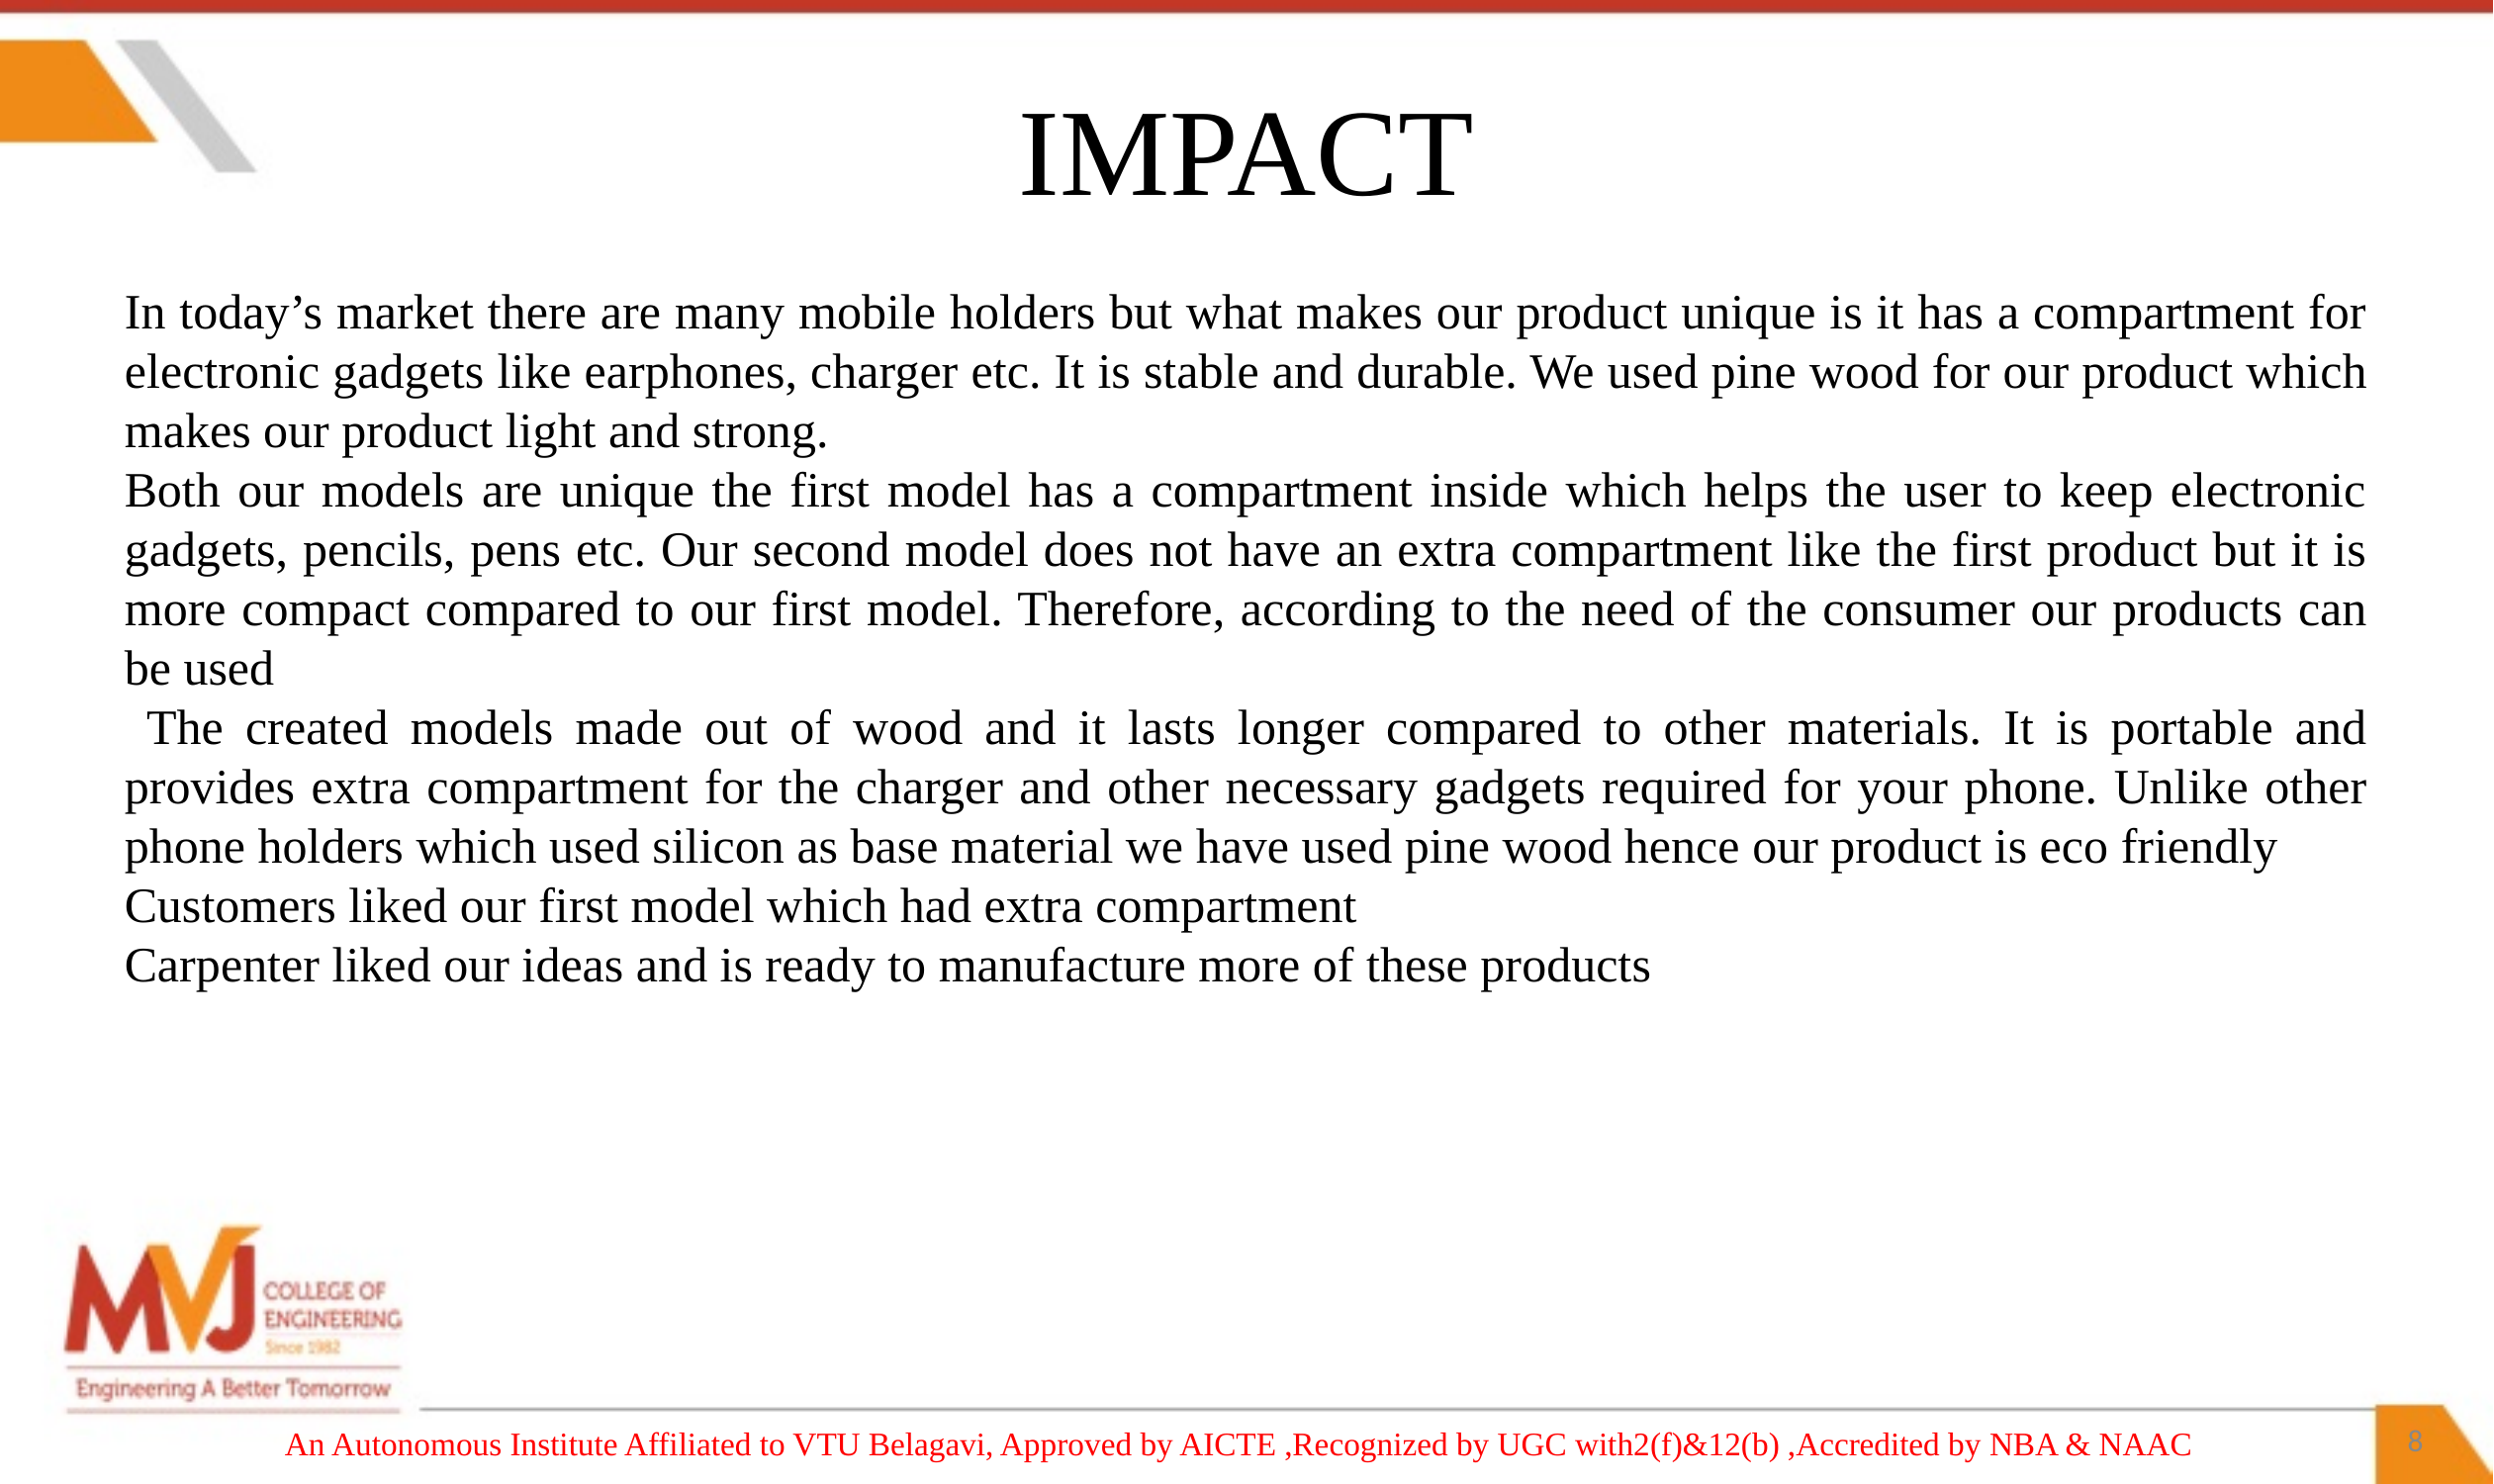

IMPACT

In today’s market there are many mobile holders but what makes our product unique is it has a compartment for electronic gadgets like earphones, charger etc. It is stable and durable. We used pine wood for our product which makes our product light and strong.
Both our models are unique the first model has a compartment inside which helps the user to keep electronic gadgets, pencils, pens etc. Our second model does not have an extra compartment like the first product but it is more compact compared to our first model. Therefore, according to the need of the consumer our products can be used
 The created models made out of wood and it lasts longer compared to other materials. It is portable and provides extra compartment for the charger and other necessary gadgets required for your phone. Unlike other phone holders which used silicon as base material we have used pine wood hence our product is eco friendly
Customers liked our first model which had extra compartment
Carpenter liked our ideas and is ready to manufacture more of these products

8
An Autonomous Institute Affiliated to VTU Belagavi, Approved by AICTE ,Recognized by UGC with2(f)&12(b) ,Accredited by NBA & NAAC